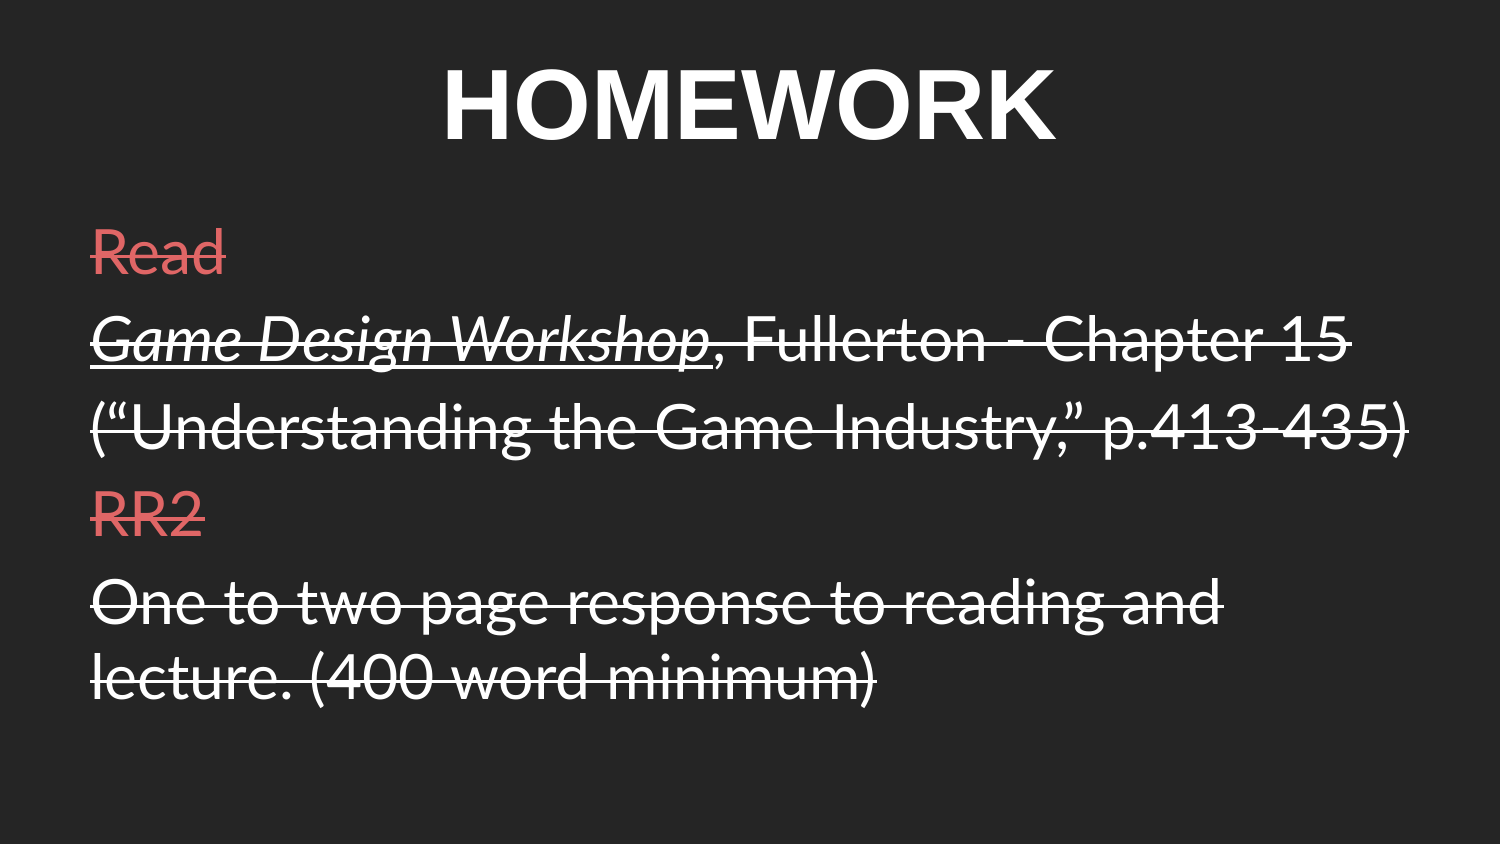

# HOMEWORK
Read
Game Design Workshop, Fullerton - Chapter 15
(“Understanding the Game Industry,” p.413-435)
RR2
One to two page response to reading and lecture. (400 word minimum)